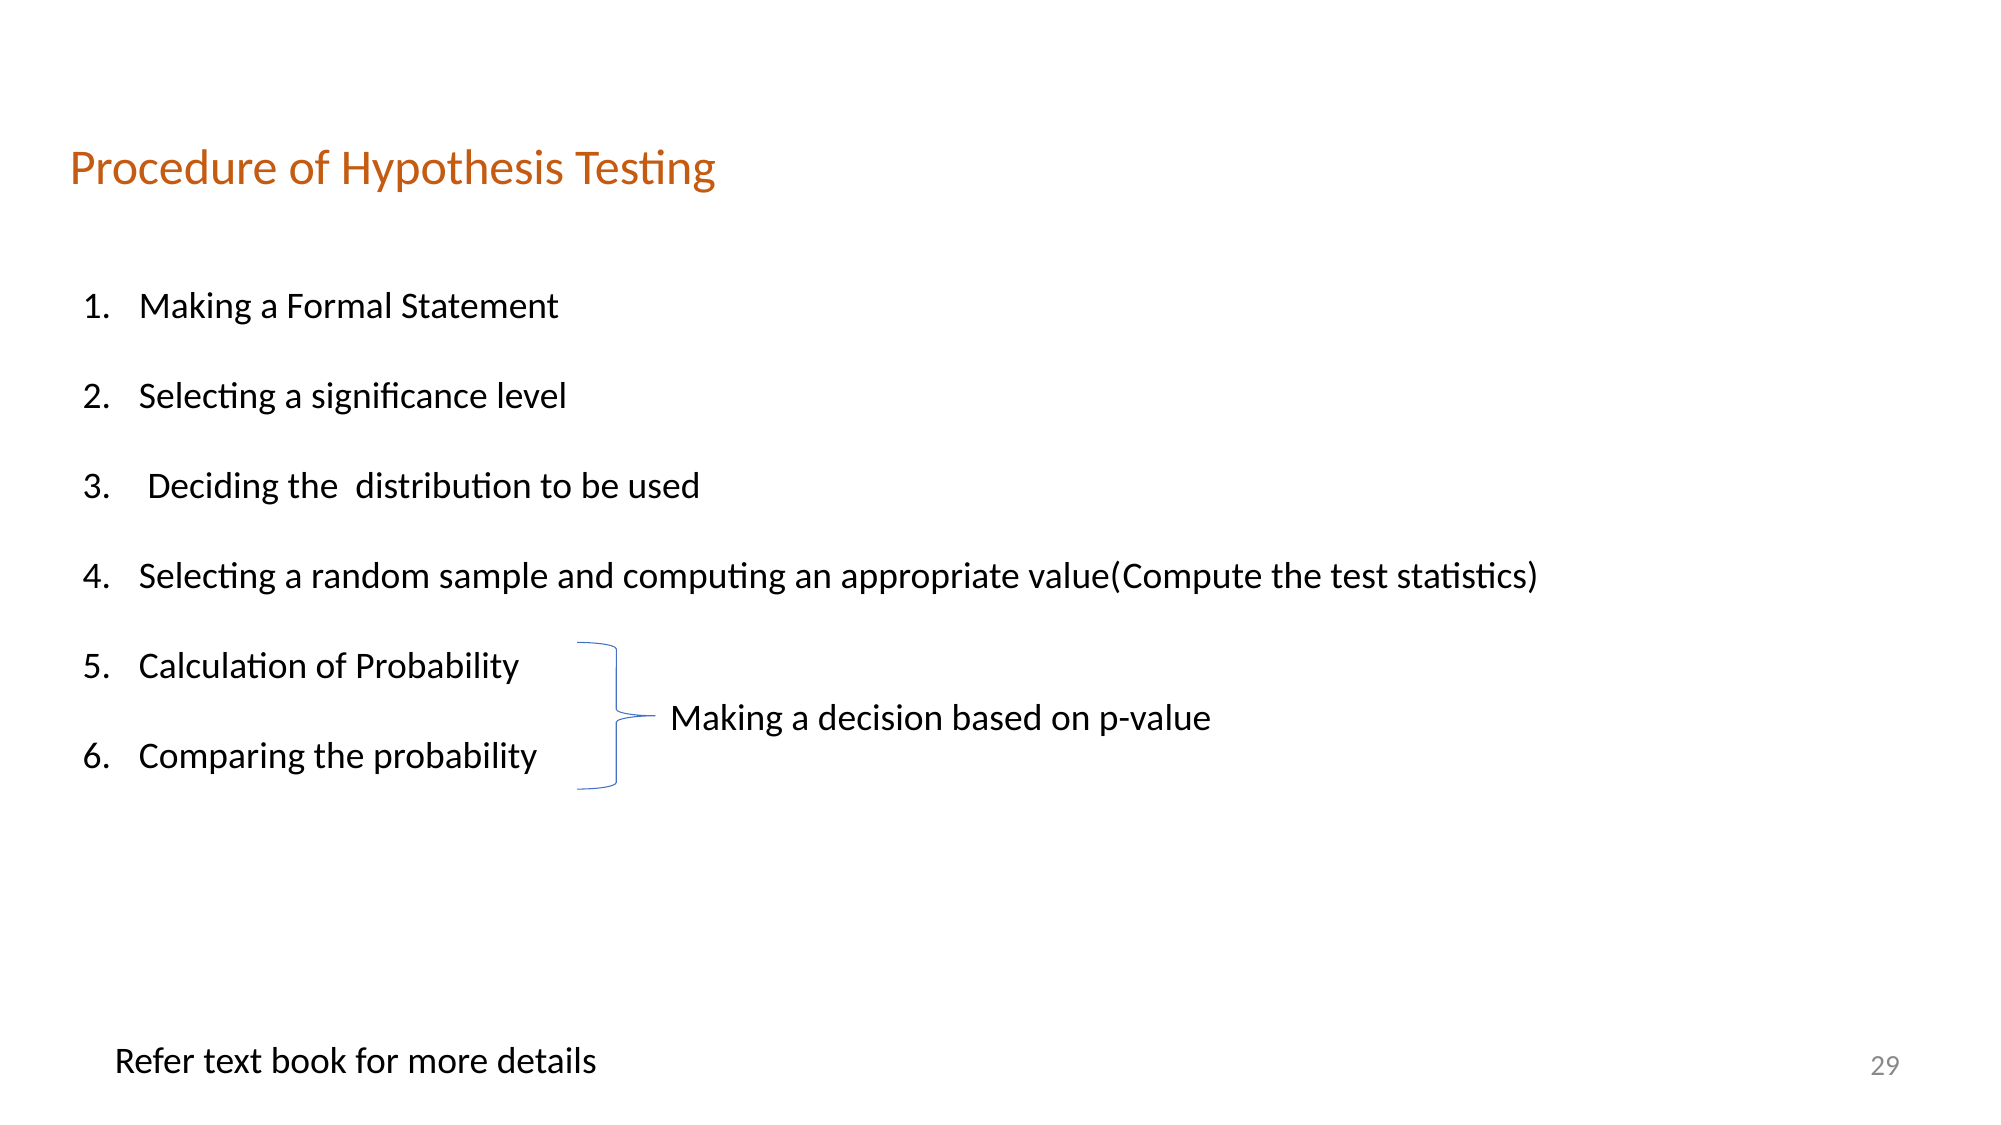

Procedure of Hypothesis Testing
Making a Formal Statement

Selecting a significance level

 Deciding the  distribution to be used

Selecting a random sample and computing an appropriate value(Compute the test statistics)

Calculation of Probability

Comparing the probability

Making a decision based on p-value
Refer text book for more details
29